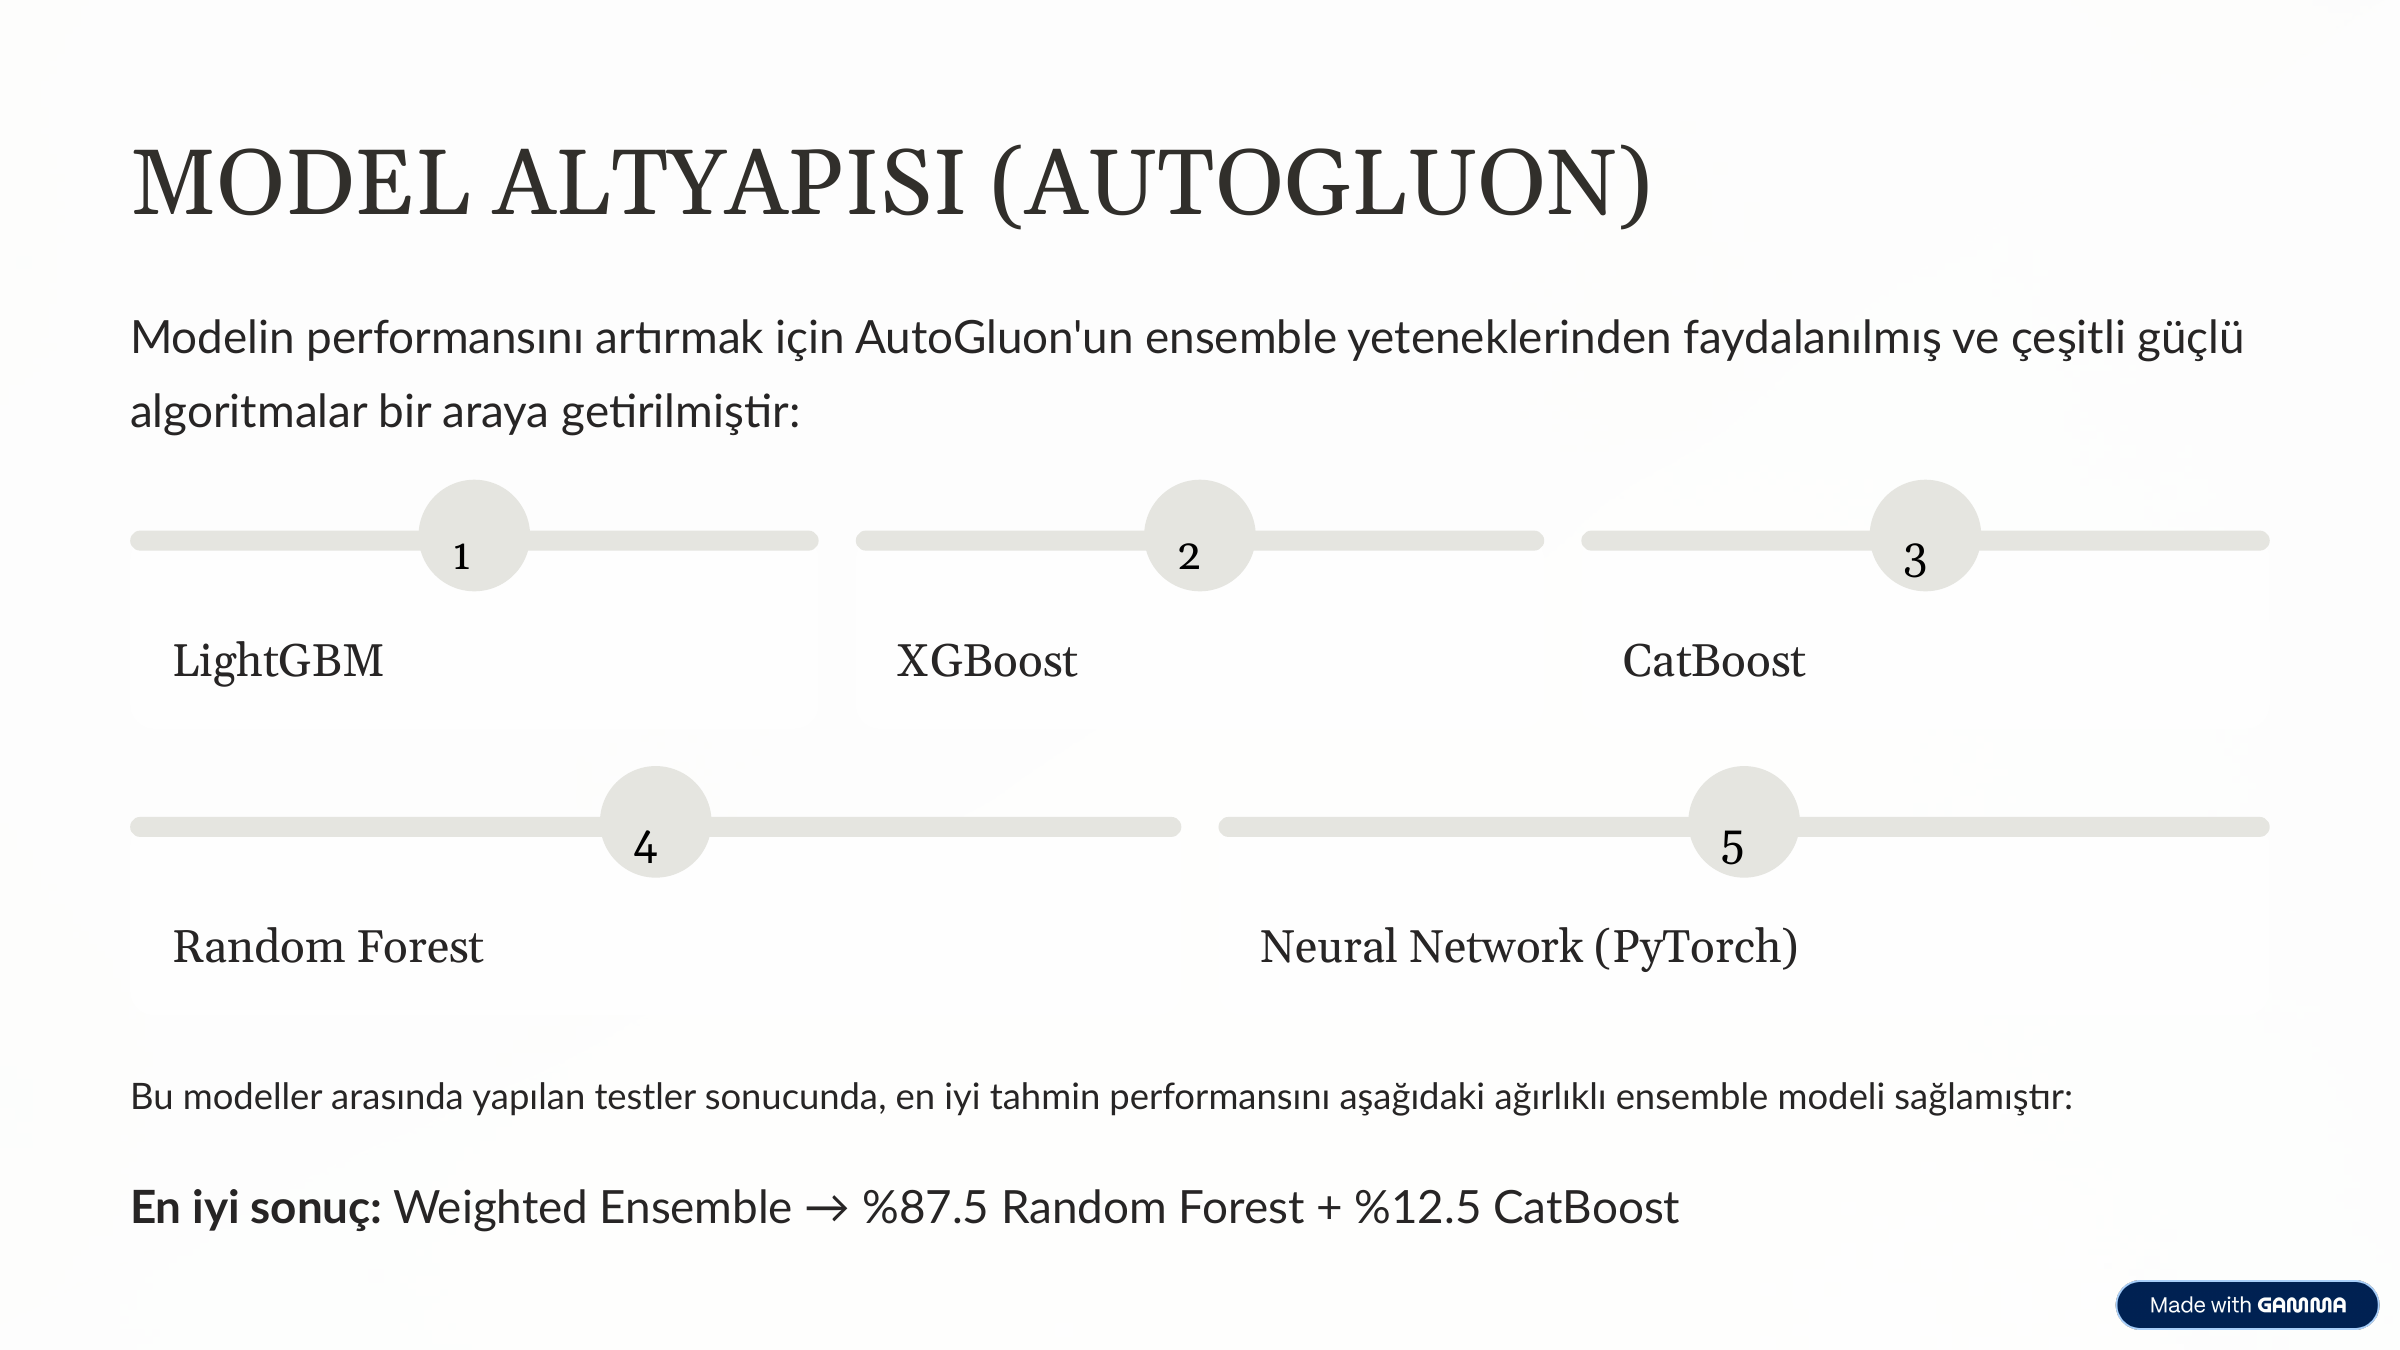

MODEL ALTYAPISI (AUTOGLUON)
Modelin performansını artırmak için AutoGluon'un ensemble yeteneklerinden faydalanılmış ve çeşitli güçlü algoritmalar bir araya getirilmiştir:

1
2
3

LightGBM
XGBoost
CatBoost

4
5

Random Forest
Neural Network (PyTorch)
Bu modeller arasında yapılan testler sonucunda, en iyi tahmin performansını aşağıdaki ağırlıklı ensemble modeli sağlamıştır:
En iyi sonuç: Weighted Ensemble → %87.5 Random Forest + %12.5 CatBoost